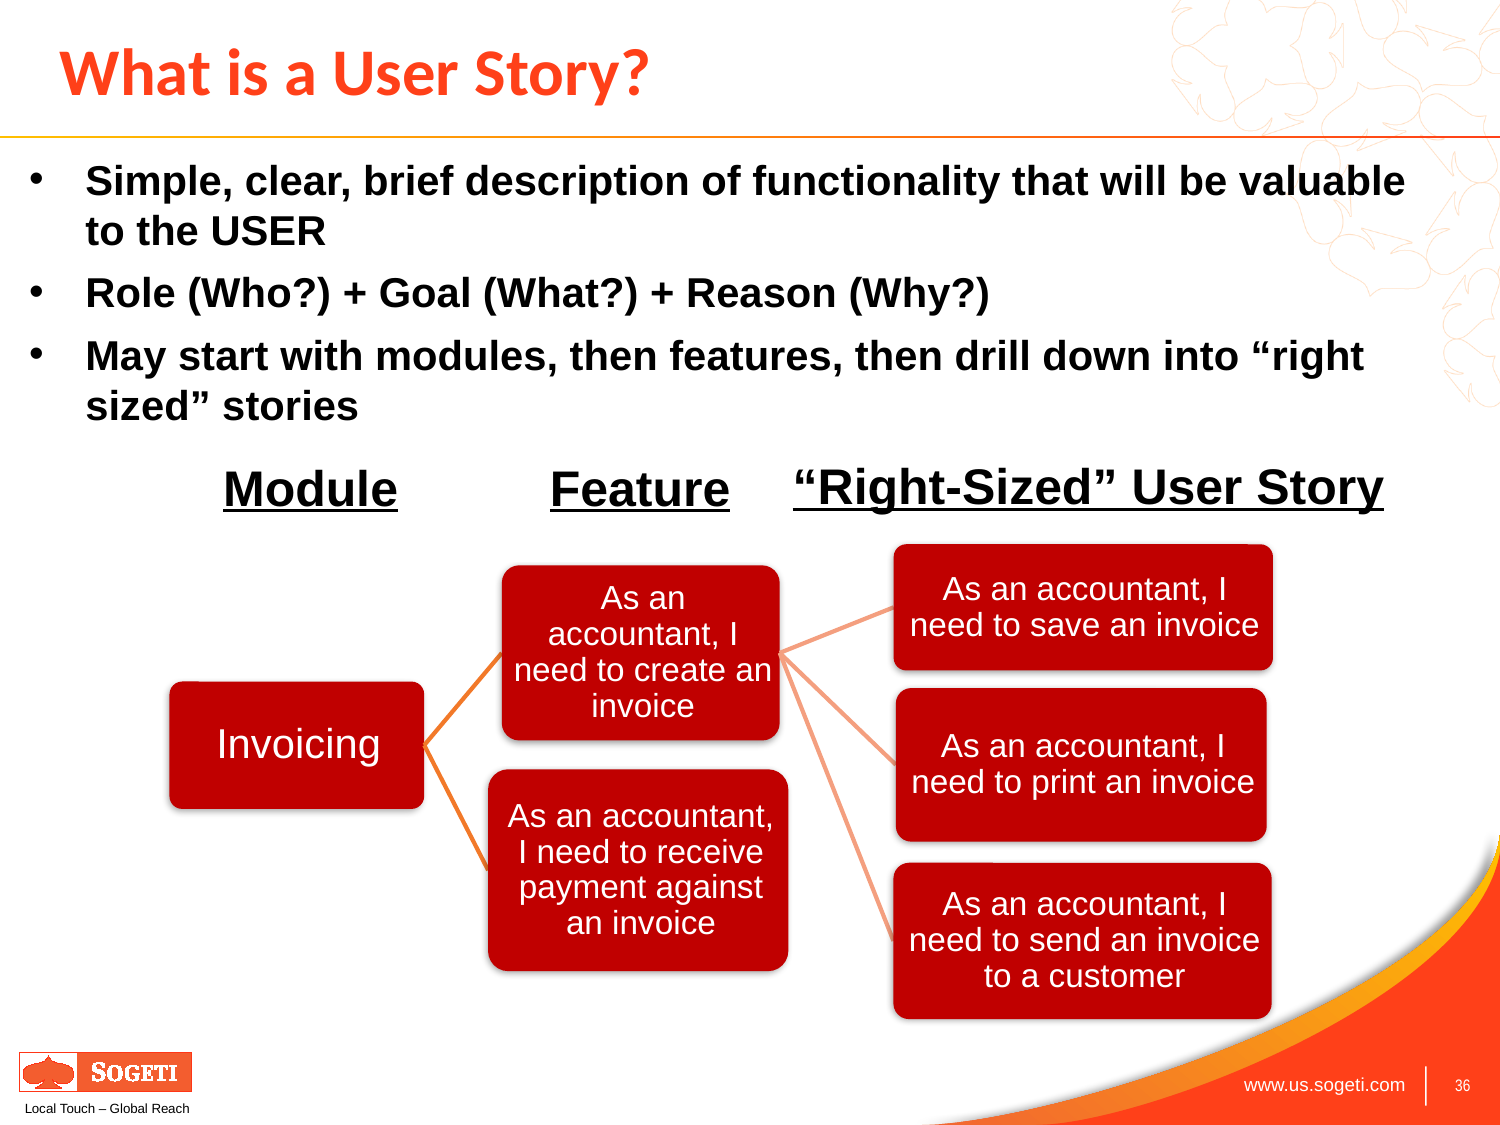

# What is a User Story?
Simple, clear, brief description of functionality that will be valuable to the USER
Role (Who?) + Goal (What?) + Reason (Why?)
May start with modules, then features, then drill down into “right sized” stories
“Right-Sized” User Story
Feature
Module
Invoicing

As an accountant, I need to create an invoice

As an accountant, I need to save an invoice

As an accountant, I need to print an invoice

As an accountant, I need to send an invoice to a customer

As an accountant, I need to receive payment against an invoice